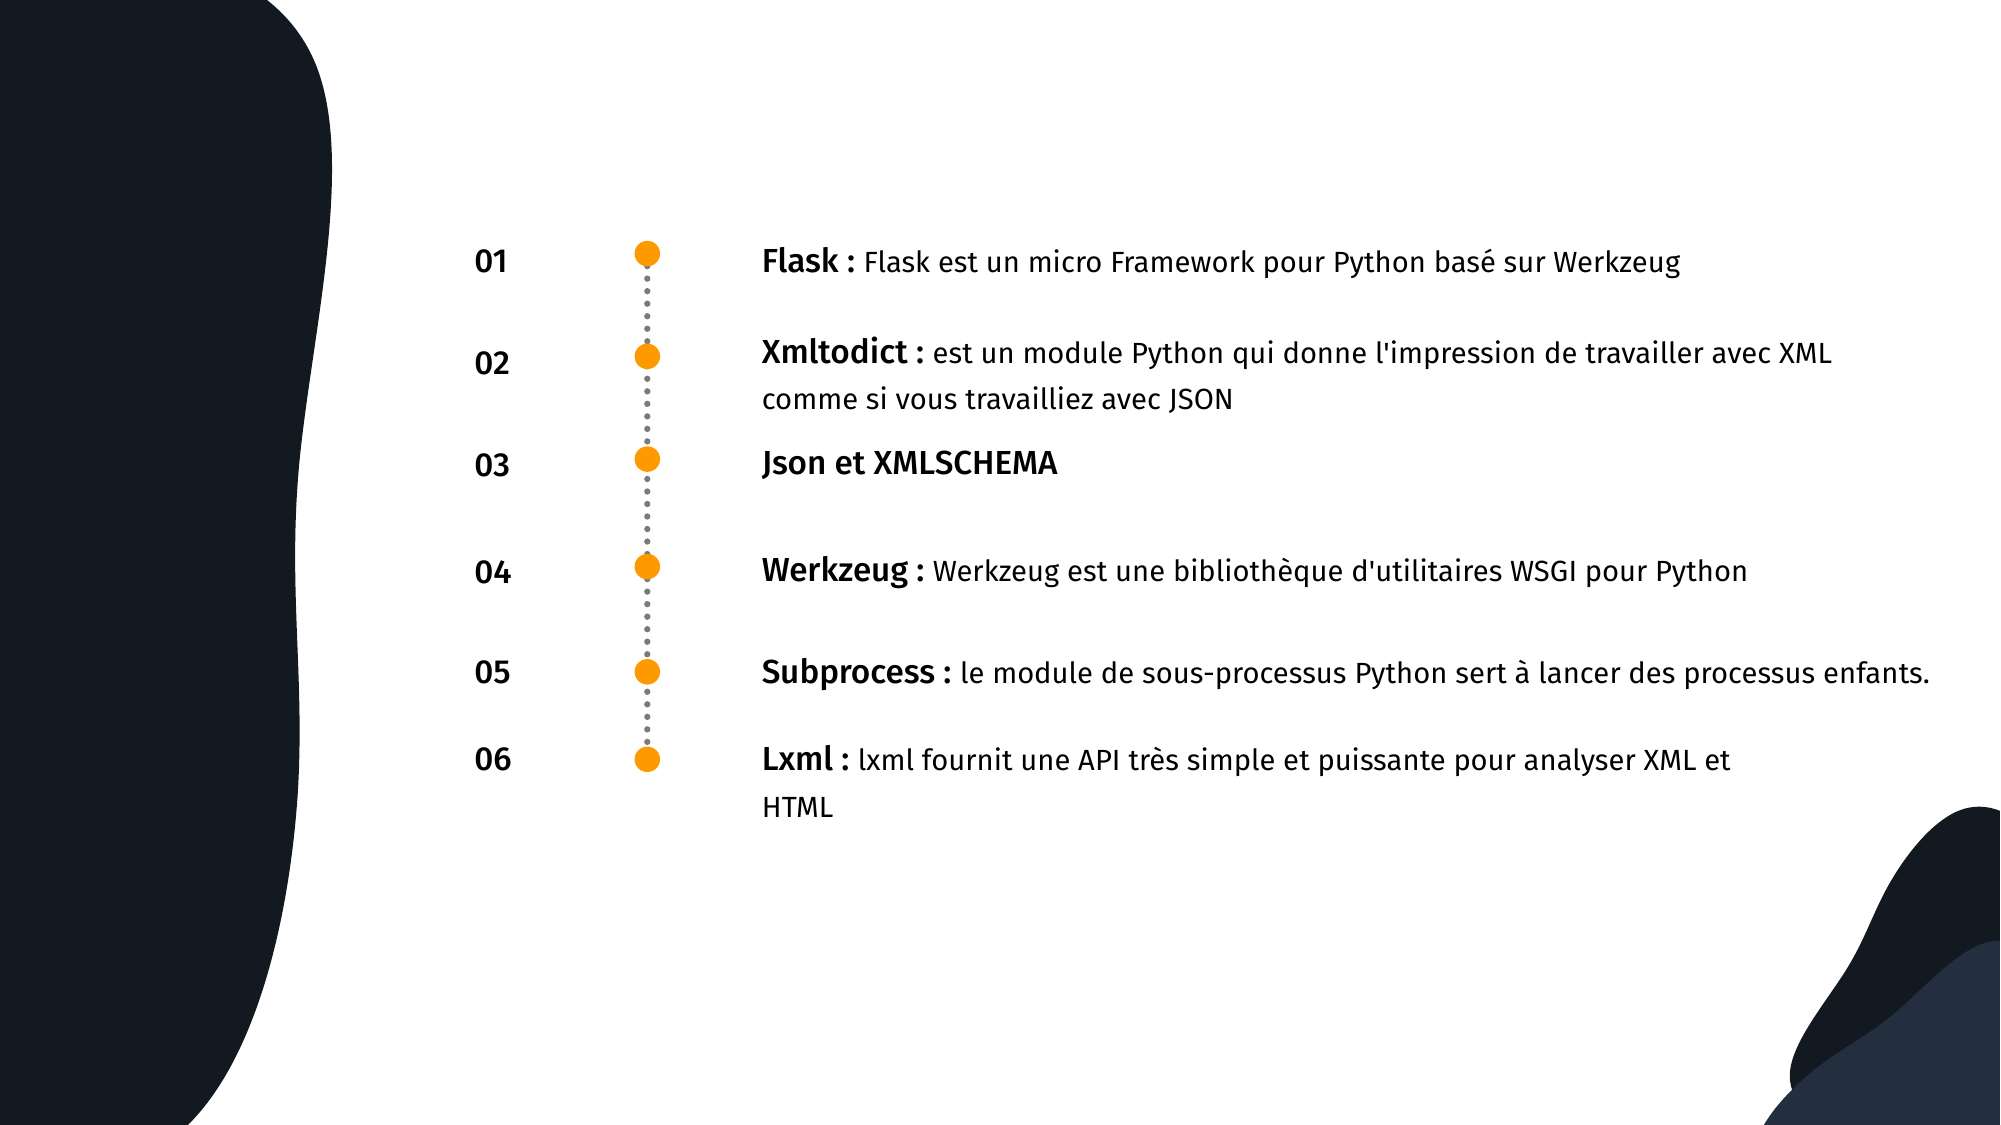

01
Flask : Flask est un micro Framework pour Python basé sur Werkzeug

Xmltodict : est un module Python qui donne l'impression de travailler avec XML comme si vous travailliez avec JSON
02
Json et XMLSCHEMA
03
Werkzeug : Werkzeug est une bibliothèque d'utilitaires WSGI pour Python
04
05
Subprocess : le module de sous-processus Python sert à lancer des processus enfants.
06
Lxml : lxml fournit une API très simple et puissante pour analyser XML et HTML